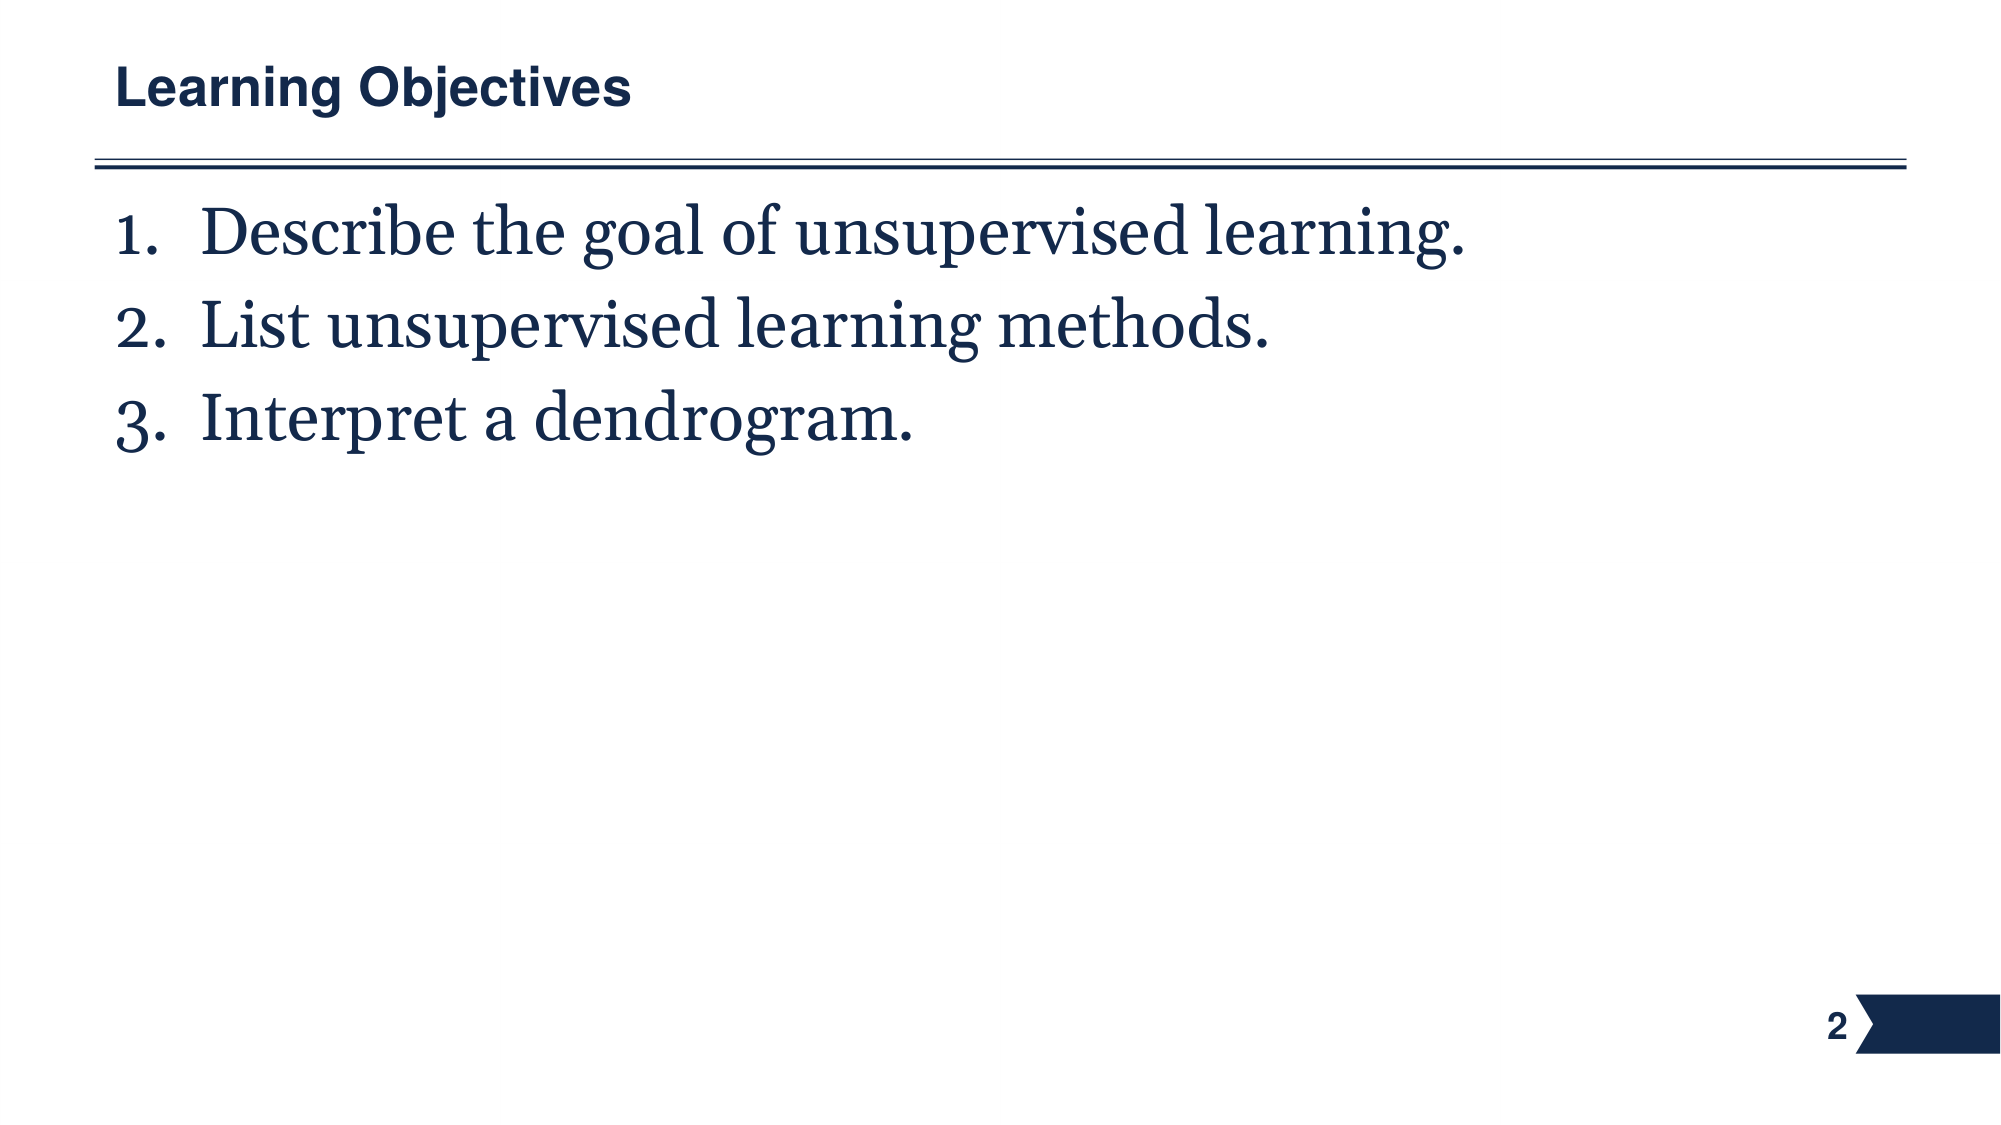

# Learning Objectives
Describe the goal of unsupervised learning.
List unsupervised learning methods.
Interpret a dendrogram.
2